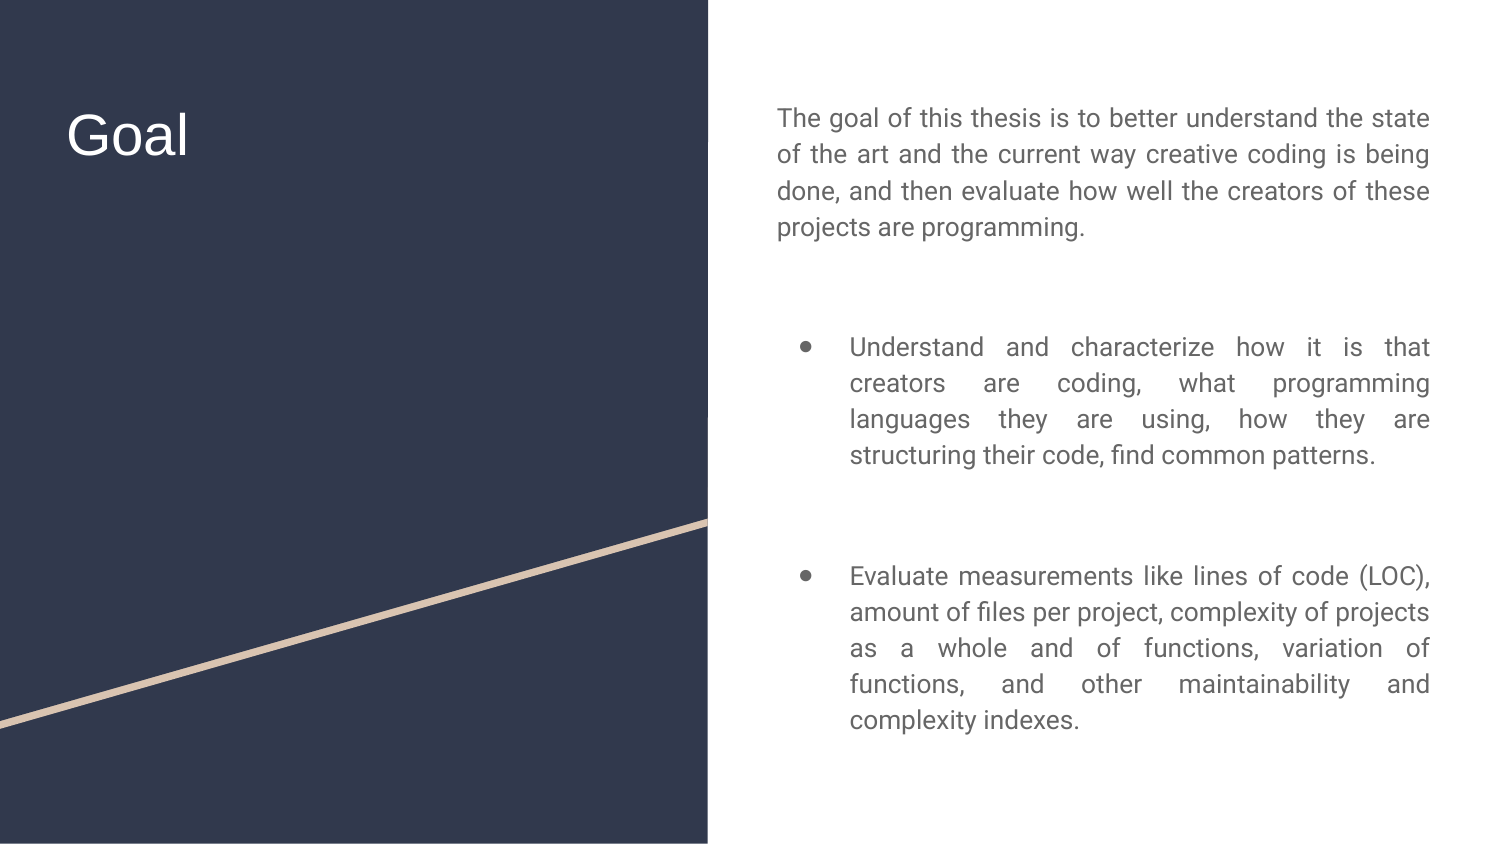

# Goal
The goal of this thesis is to better understand the state of the art and the current way creative coding is being done, and then evaluate how well the creators of these projects are programming.

Understand and characterize how it is that creators are coding, what programming languages they are using, how they are structuring their code, find common patterns.

Evaluate measurements like lines of code (LOC), amount of files per project, complexity of projects as a whole and of functions, variation of functions, and other maintainability and complexity indexes.